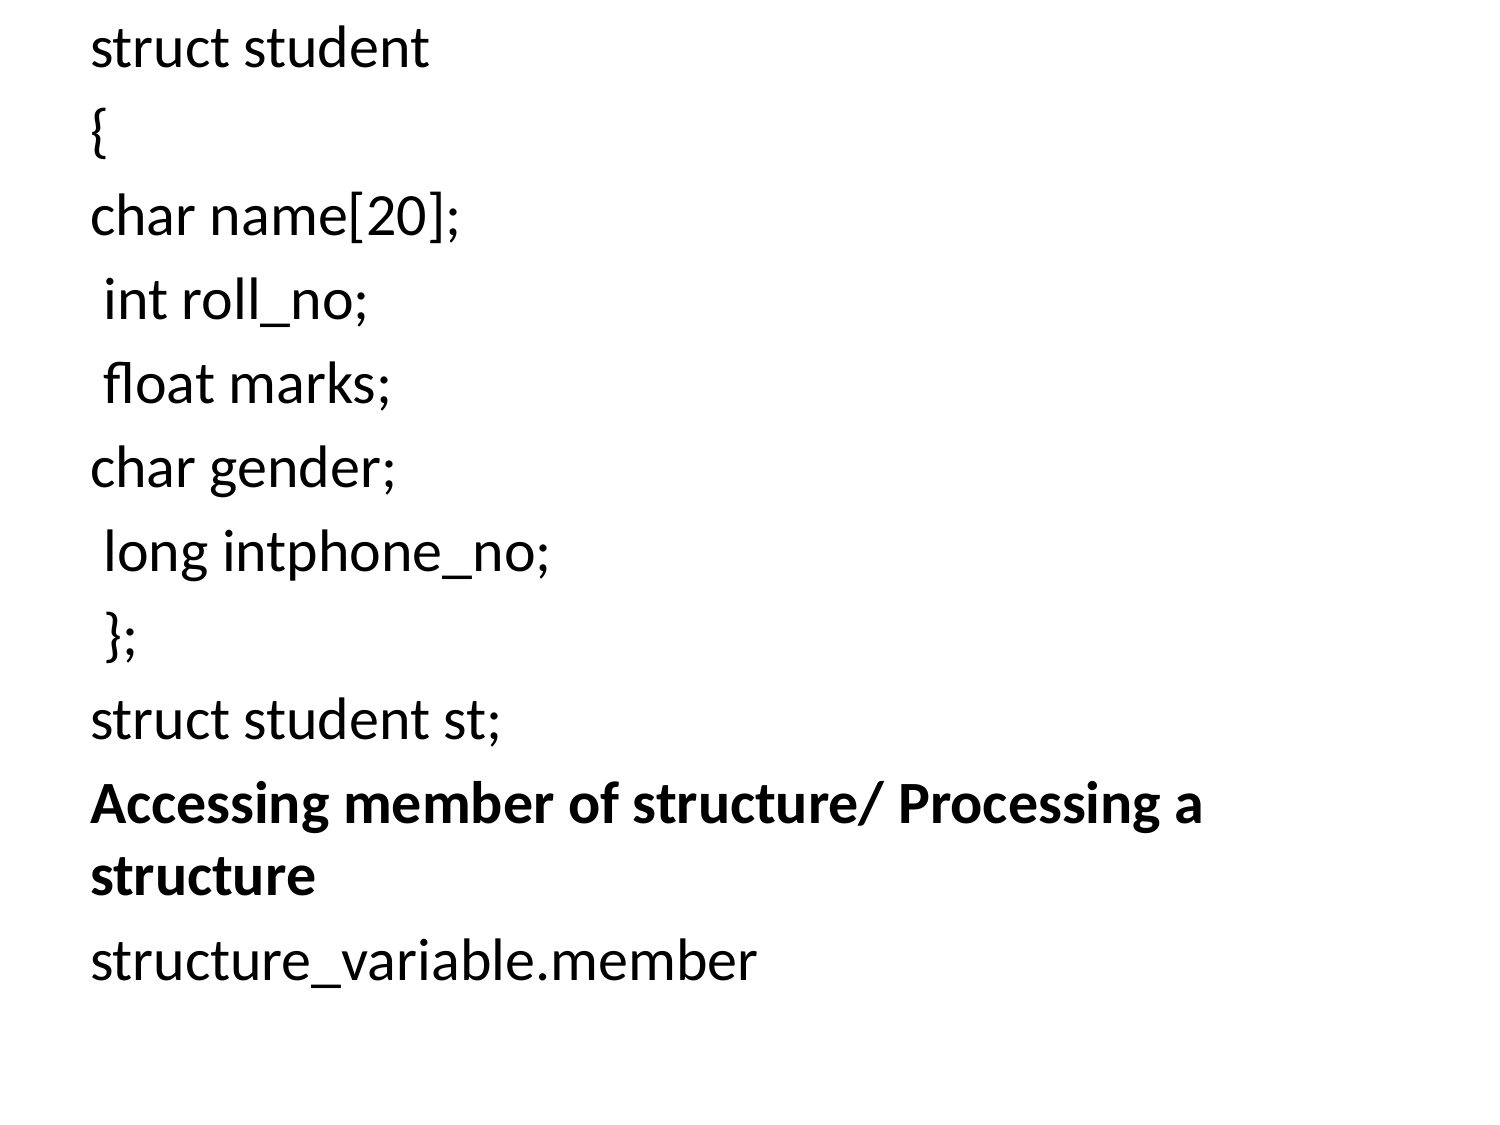

struct student
{
char name[20];
 int roll_no;
 float marks;
char gender;
 long intphone_no;
 };
struct student st;
Accessing member of structure/ Processing a structure
structure_variable.member